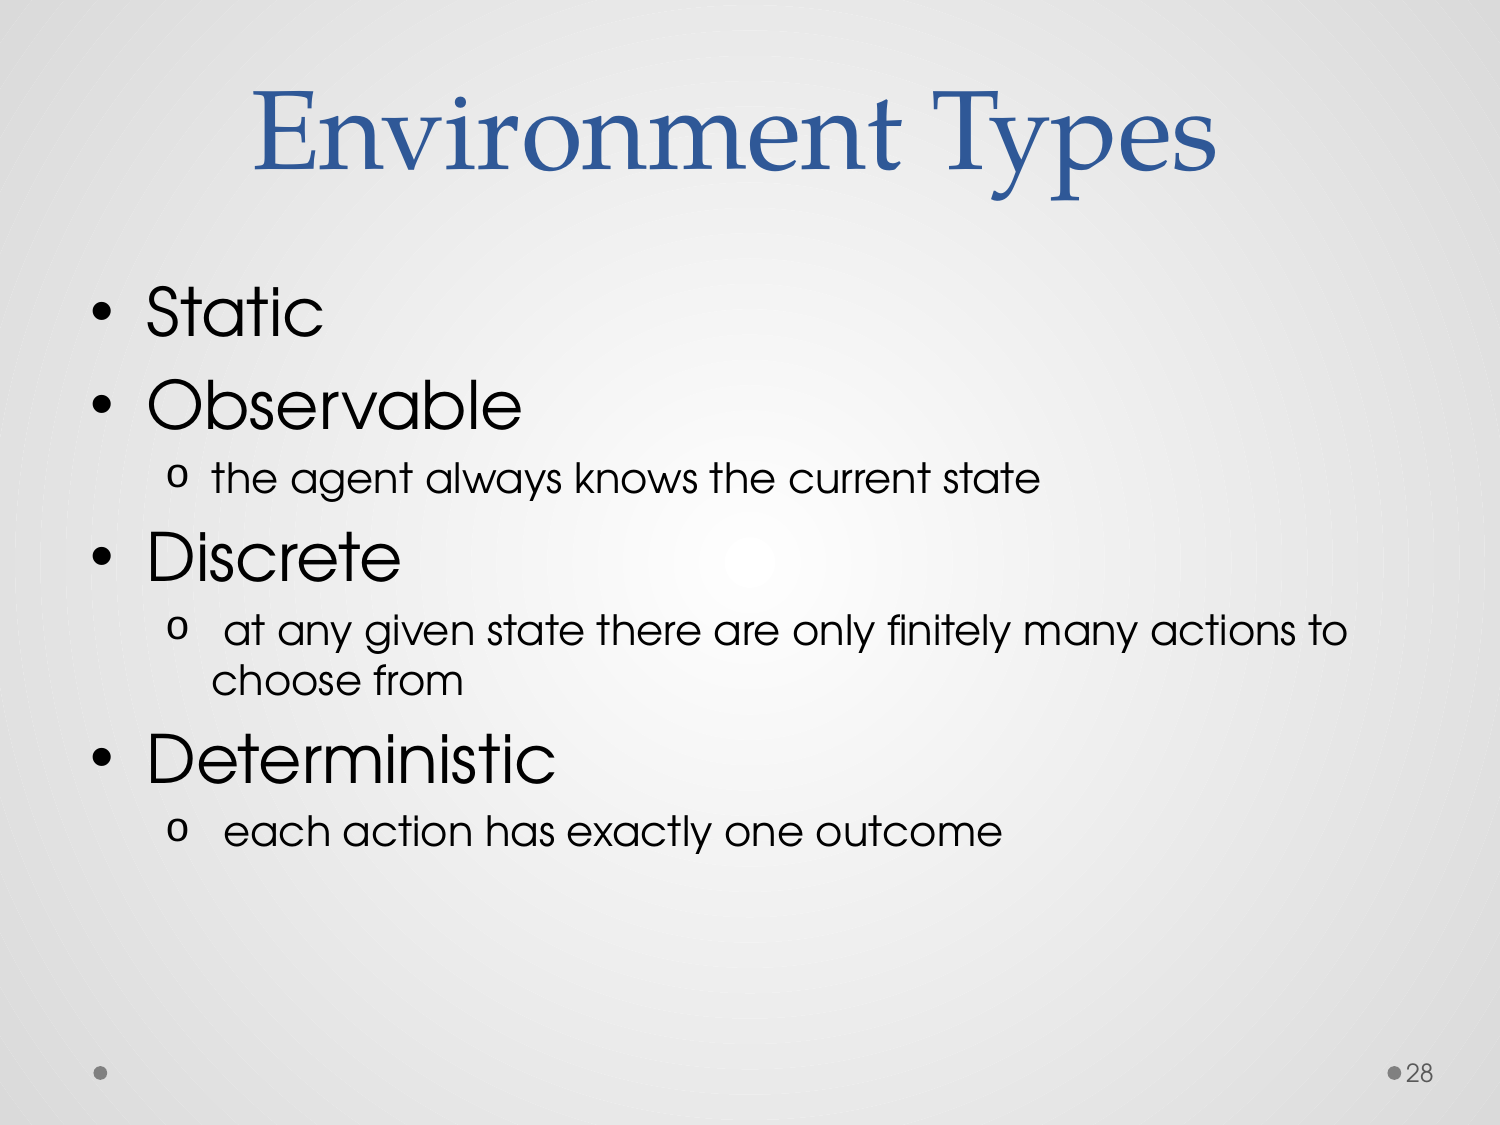

# Environment Types
Static
Observable
the agent always knows the current state
Discrete
 at any given state there are only finitely many actions to choose from
Deterministic
 each action has exactly one outcome
28